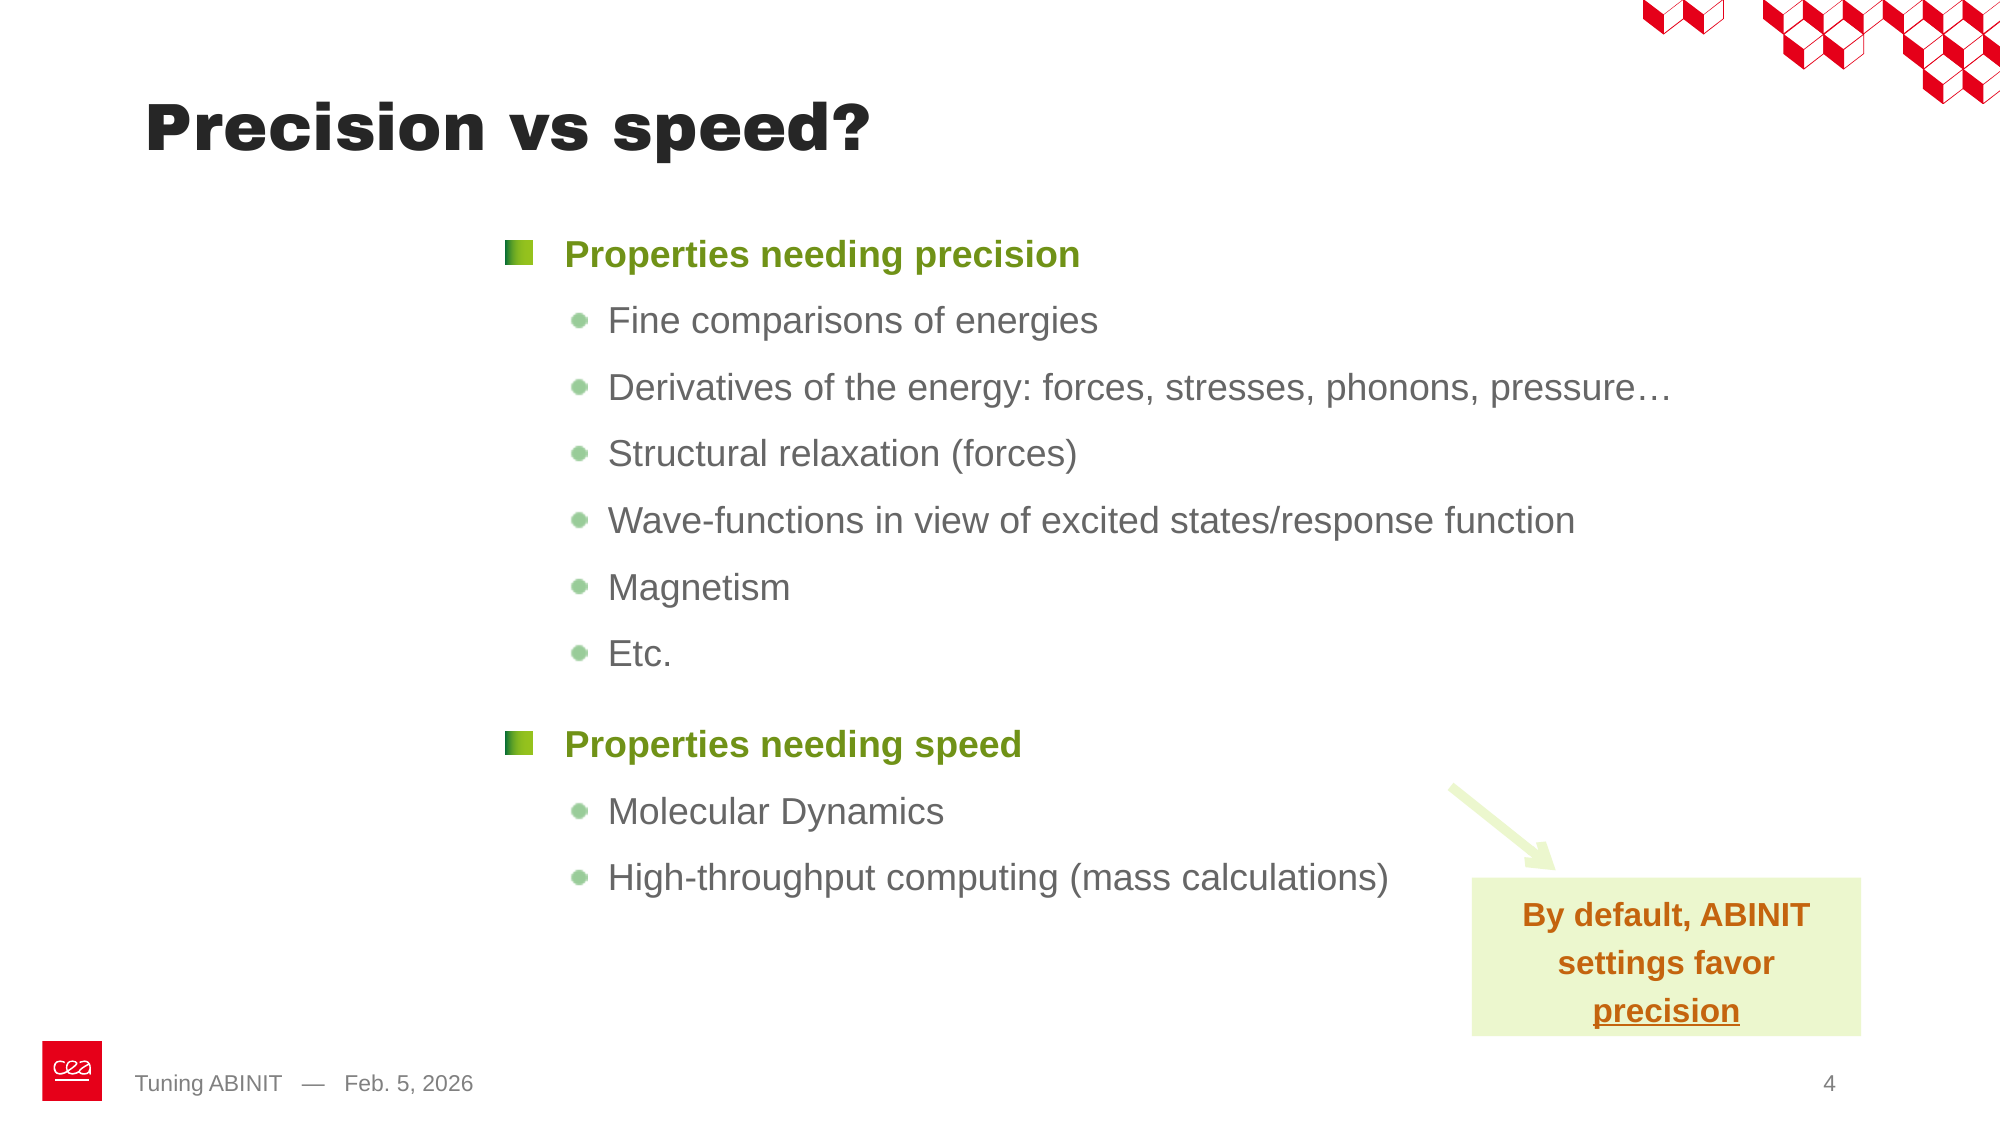

Precision vs speed?

Properties needing precision
Fine comparisons of energies
Derivatives of the energy: forces, stresses, phonons, pressure…
Structural relaxation (forces)
Wave-functions in view of excited states/response function
Magnetism
Etc.
Properties needing speed
Molecular Dynamics
High-throughput computing (mass calculations)

By default, ABINIT settings favor precision